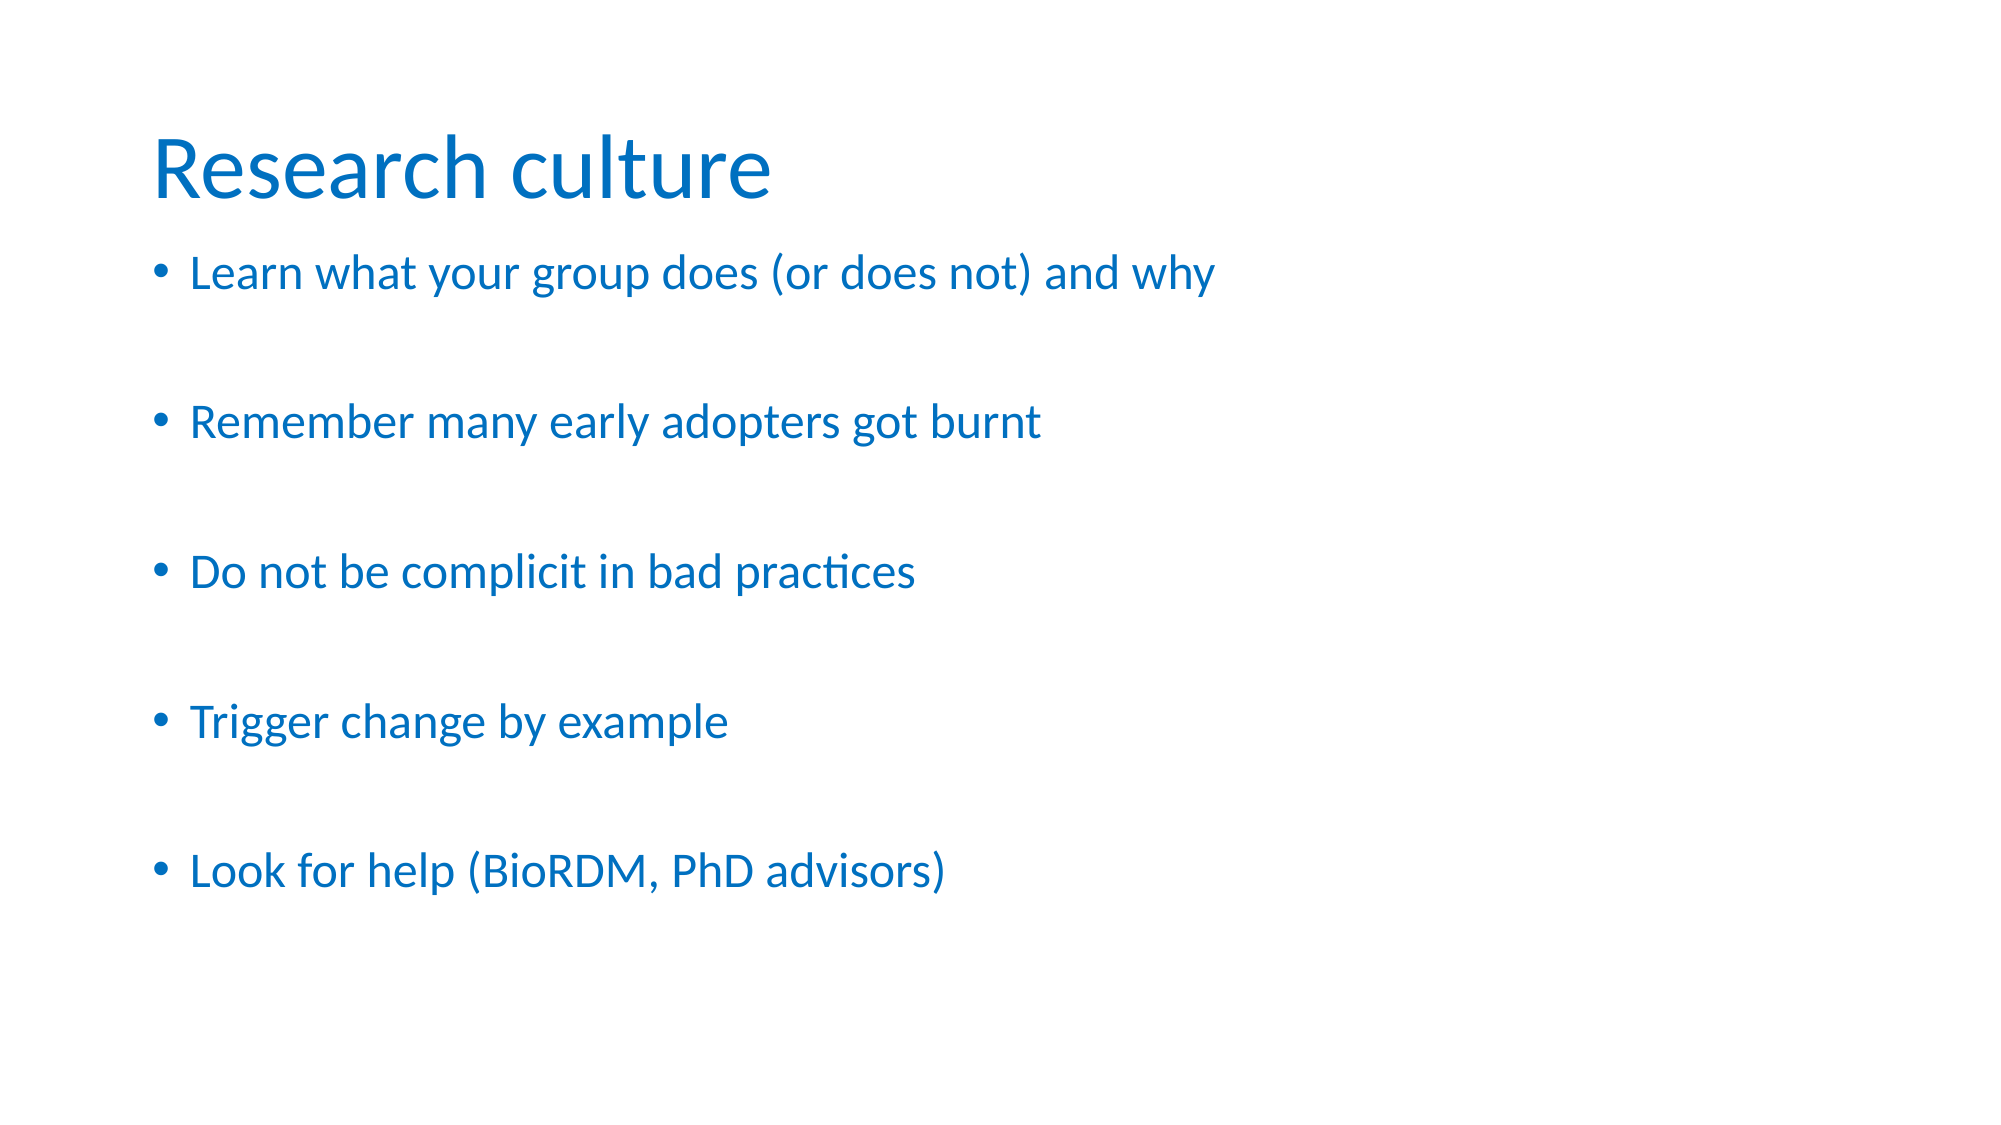

# Research culture
Learn what your group does (or does not) and why

Remember many early adopters got burnt

Do not be complicit in bad practices

Trigger change by example

Look for help (BioRDM, PhD advisors)